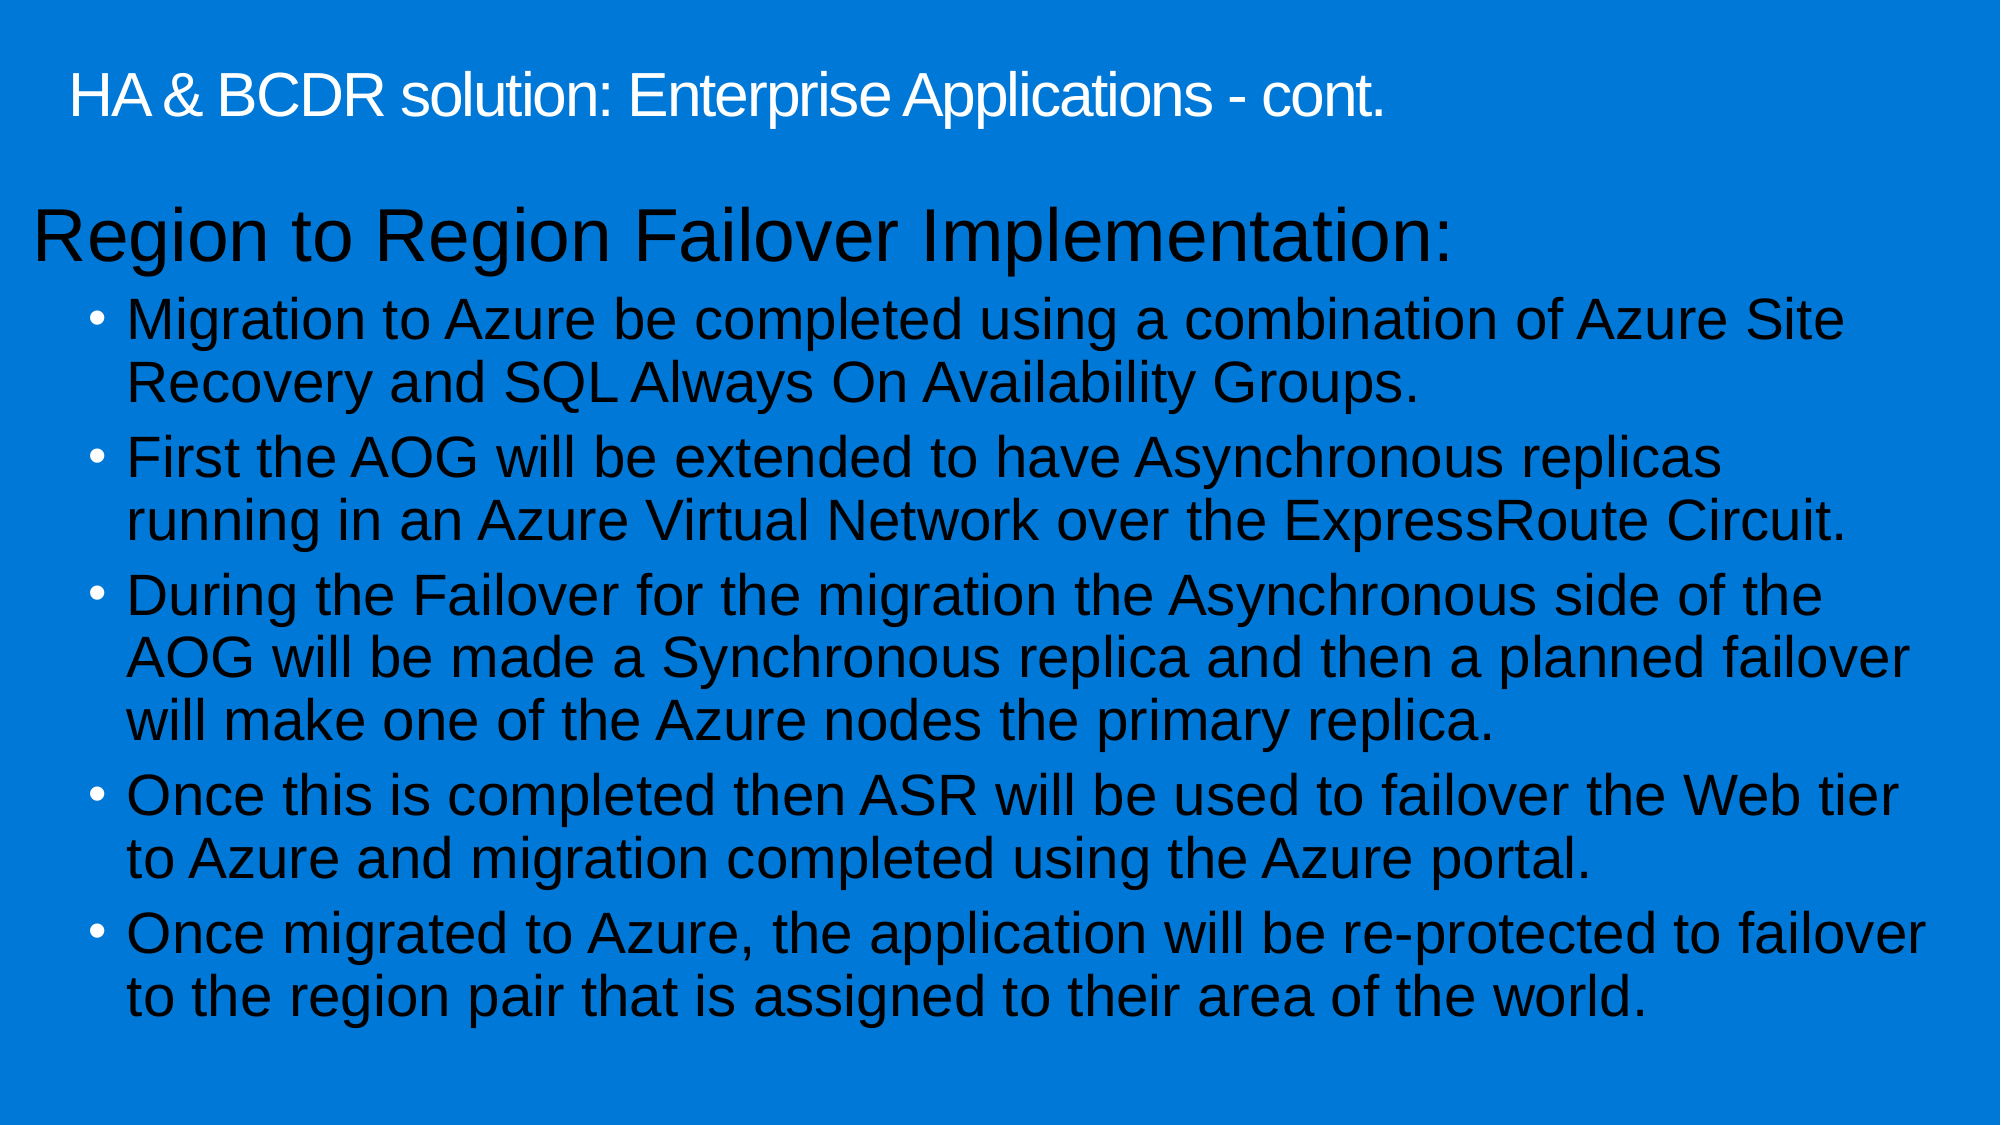

# HA & BCDR solution: Enterprise Applications - cont.
Region to Region Failover Implementation:
Migration to Azure be completed using a combination of Azure Site Recovery and SQL Always On Availability Groups.
First the AOG will be extended to have Asynchronous replicas running in an Azure Virtual Network over the ExpressRoute Circuit.
During the Failover for the migration the Asynchronous side of the AOG will be made a Synchronous replica and then a planned failover will make one of the Azure nodes the primary replica.
Once this is completed then ASR will be used to failover the Web tier to Azure and migration completed using the Azure portal.
Once migrated to Azure, the application will be re-protected to failover to the region pair that is assigned to their area of the world.